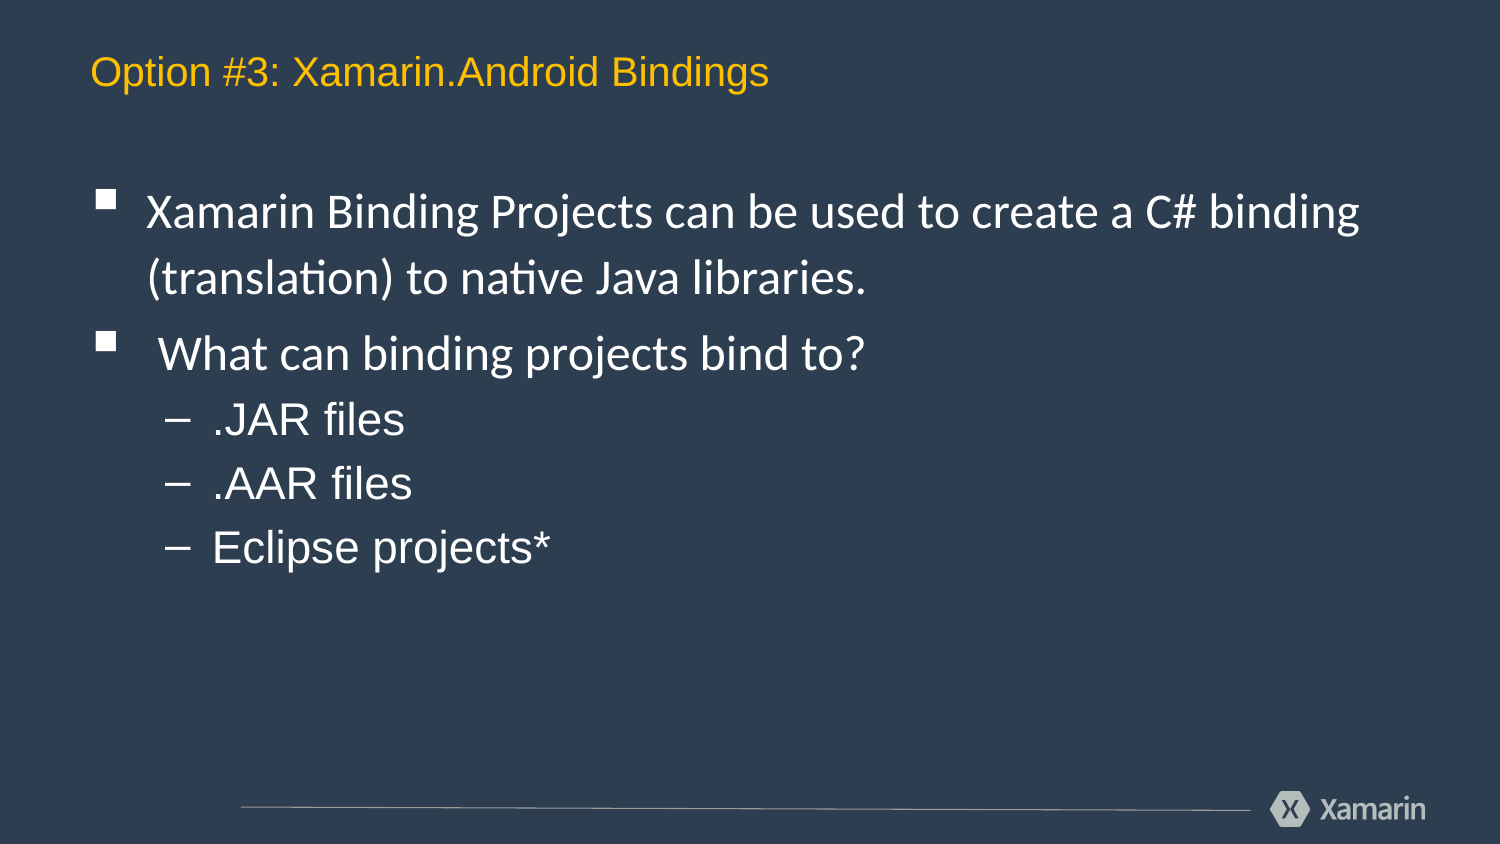

# Option #3: Xamarin.Android Bindings
Xamarin Binding Projects can be used to create a C# binding (translation) to native Java libraries.
 What can binding projects bind to?
.JAR files
.AAR files
Eclipse projects*